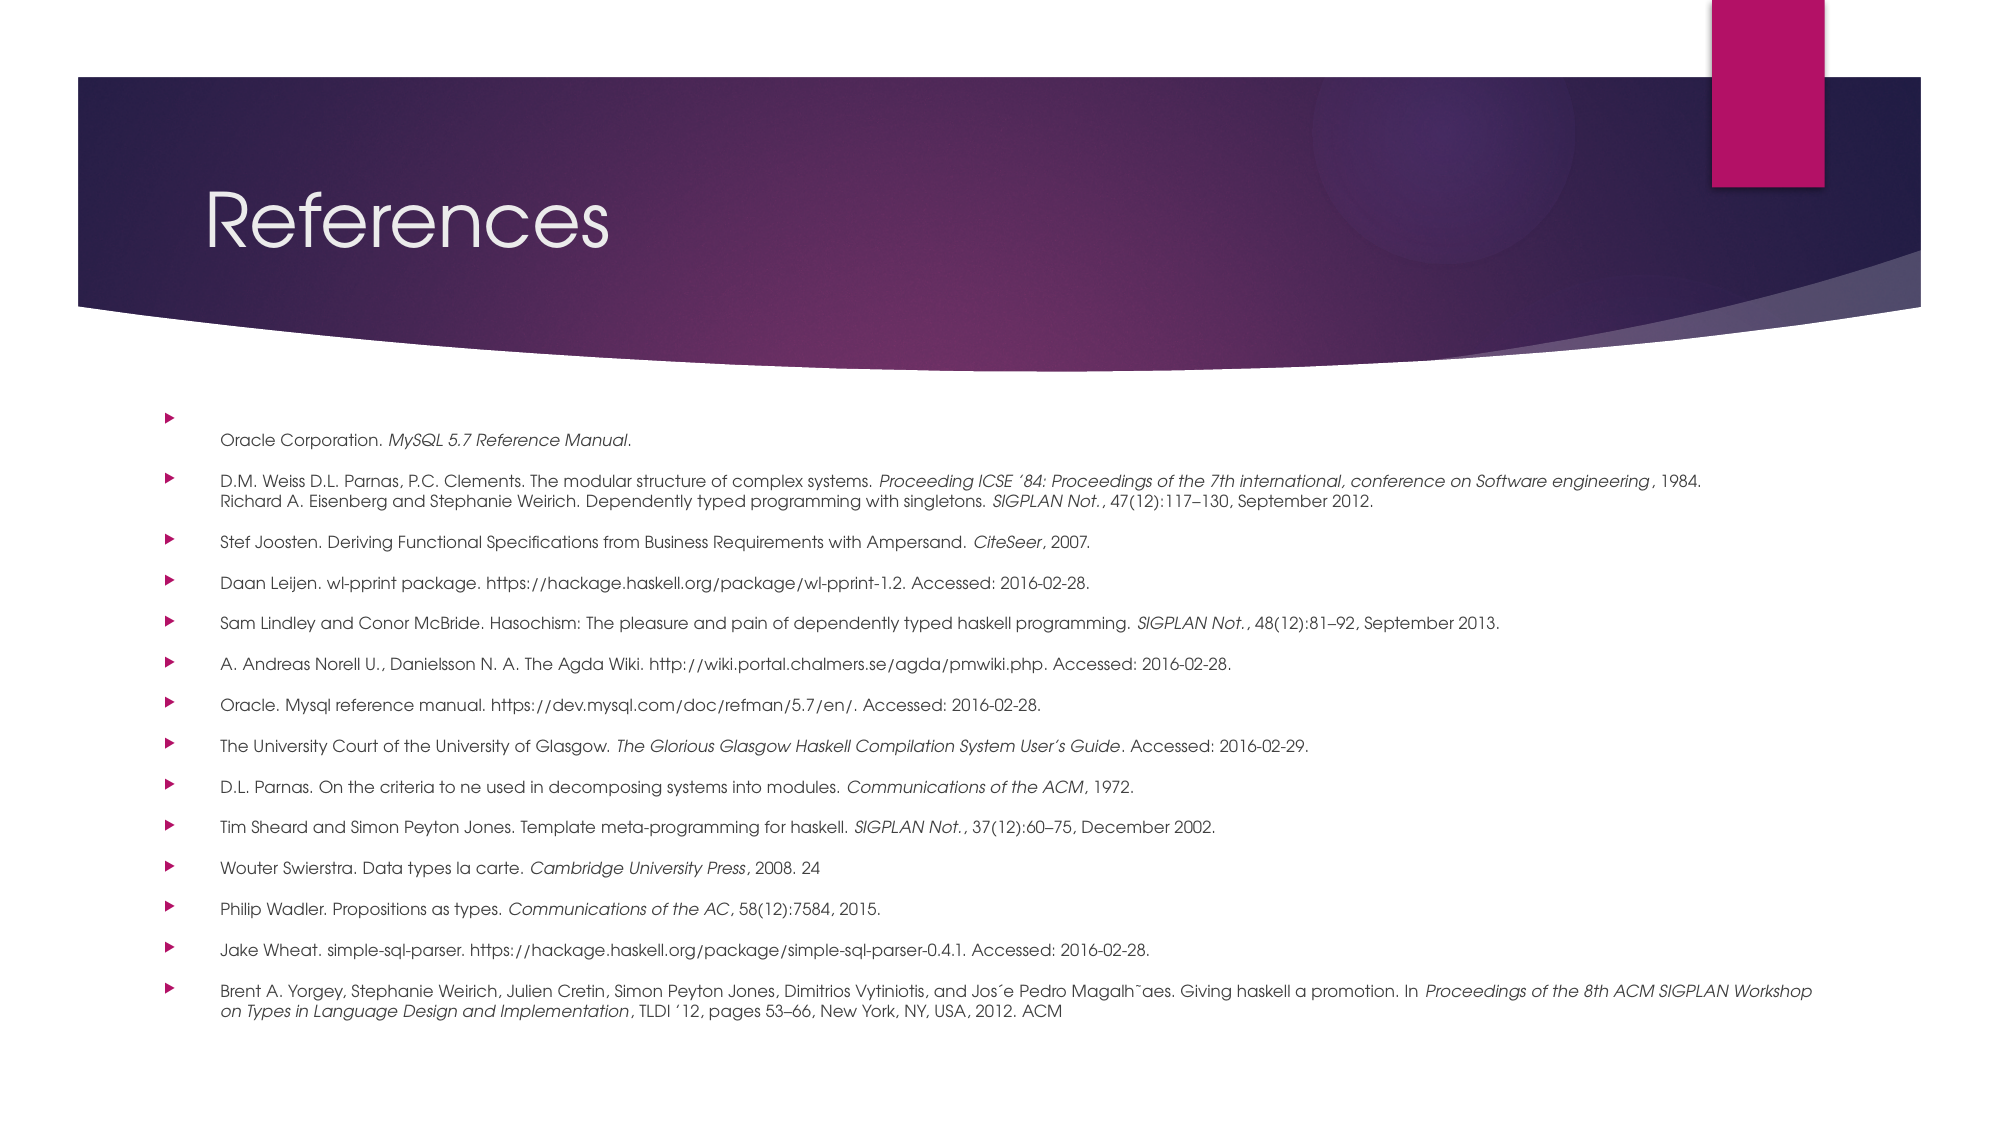

# References
Oracle Corporation. MySQL 5.7 Reference Manual.
D.M. Weiss D.L. Parnas, P.C. Clements. The modular structure of complex systems. Proceeding ICSE ’84: Proceedings of the 7th international, conference on Software engineering, 1984.
Richard A. Eisenberg and Stephanie Weirich. Dependently typed programming with singletons. SIGPLAN Not., 47(12):117–130, September 2012.
Stef Joosten. Deriving Functional Specifications from Business Requirements with Ampersand. CiteSeer, 2007.
Daan Leijen. wl-pprint package. https://hackage.haskell.org/package/wl-pprint-1.2. Accessed: 2016-02-28.
Sam Lindley and Conor McBride. Hasochism: The pleasure and pain of dependently typed haskell programming. SIGPLAN Not., 48(12):81–92, September 2013.
A. Andreas Norell U., Danielsson N. A. The Agda Wiki. http://wiki.portal.chalmers.se/agda/pmwiki.php. Accessed: 2016-02-28.
Oracle. Mysql reference manual. https://dev.mysql.com/doc/refman/5.7/en/. Accessed: 2016-02-28.
The University Court of the University of Glasgow. The Glorious Glasgow Haskell Compilation System User’s Guide. Accessed: 2016-02-29.
D.L. Parnas. On the criteria to ne used in decomposing systems into modules. Communications of the ACM, 1972.
Tim Sheard and Simon Peyton Jones. Template meta-programming for haskell. SIGPLAN Not., 37(12):60–75, December 2002.
Wouter Swierstra. Data types la carte. Cambridge University Press, 2008. 24
Philip Wadler. Propositions as types. Communications of the AC, 58(12):7584, 2015.
Jake Wheat. simple-sql-parser. https://hackage.haskell.org/package/simple-sql-parser-0.4.1. Accessed: 2016-02-28.
Brent A. Yorgey, Stephanie Weirich, Julien Cretin, Simon Peyton Jones, Dimitrios Vytiniotis, and Jos´e Pedro Magalh˜aes. Giving haskell a promotion. In Proceedings of the 8th ACM SIGPLAN Workshop on Types in Language Design and Implementation, TLDI ’12, pages 53–66, New York, NY, USA, 2012. ACM